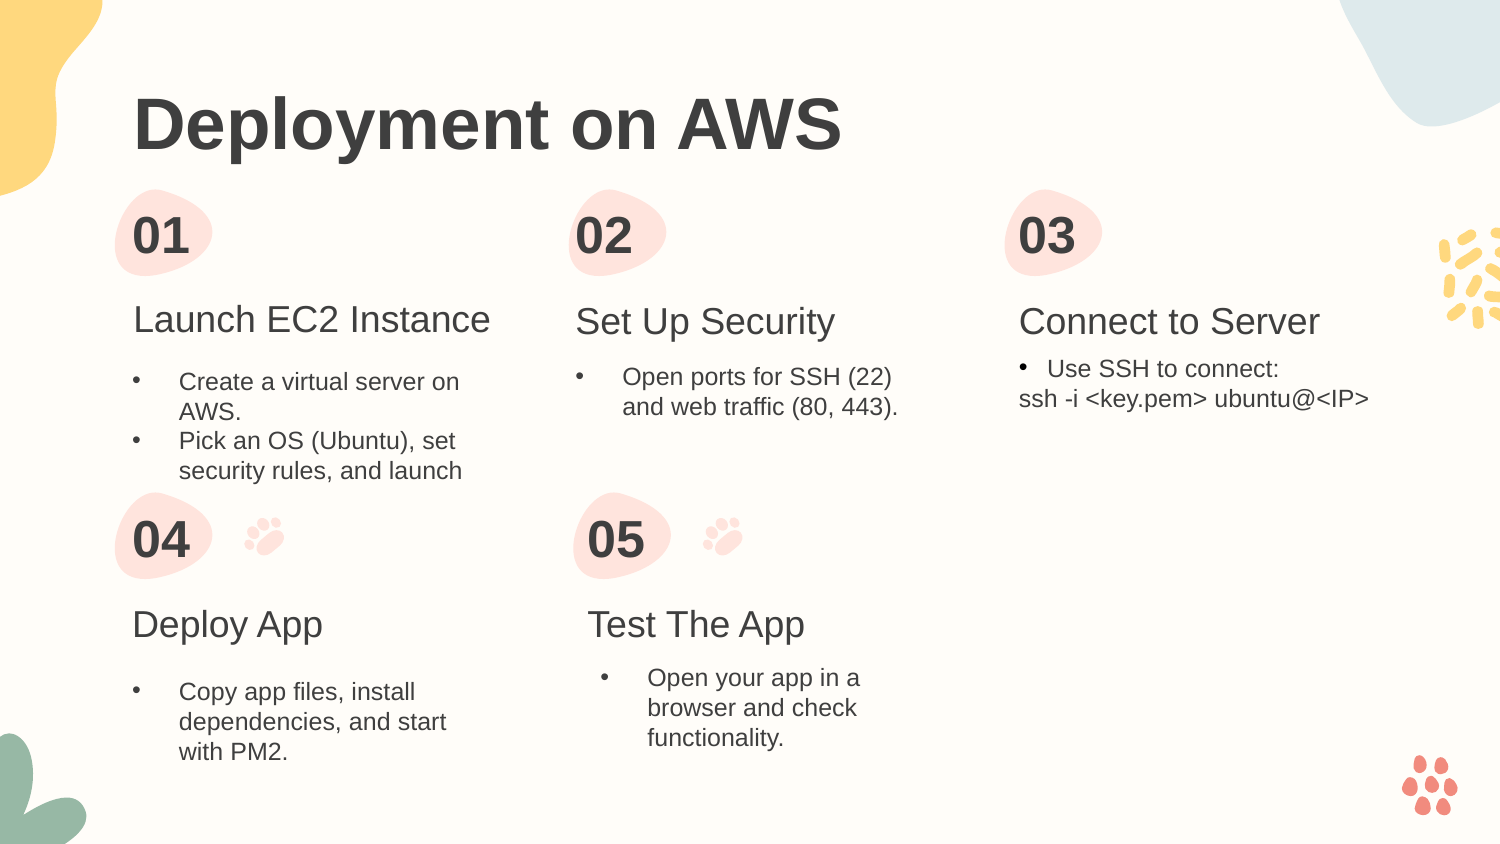

# Deployment on AWS
01
02
03

Launch EC2 Instance
Set Up Security
Connect to Server
Use SSH to connect:
ssh -i <key.pem> ubuntu@<IP>
Open ports for SSH (22) and web traffic (80, 443).

Create a virtual server on AWS.
Pick an OS (Ubuntu), set security rules, and launch

04
05

Deploy App
Test The App
Open your app in a browser and check functionality.

Copy app files, install dependencies, and start with PM2.